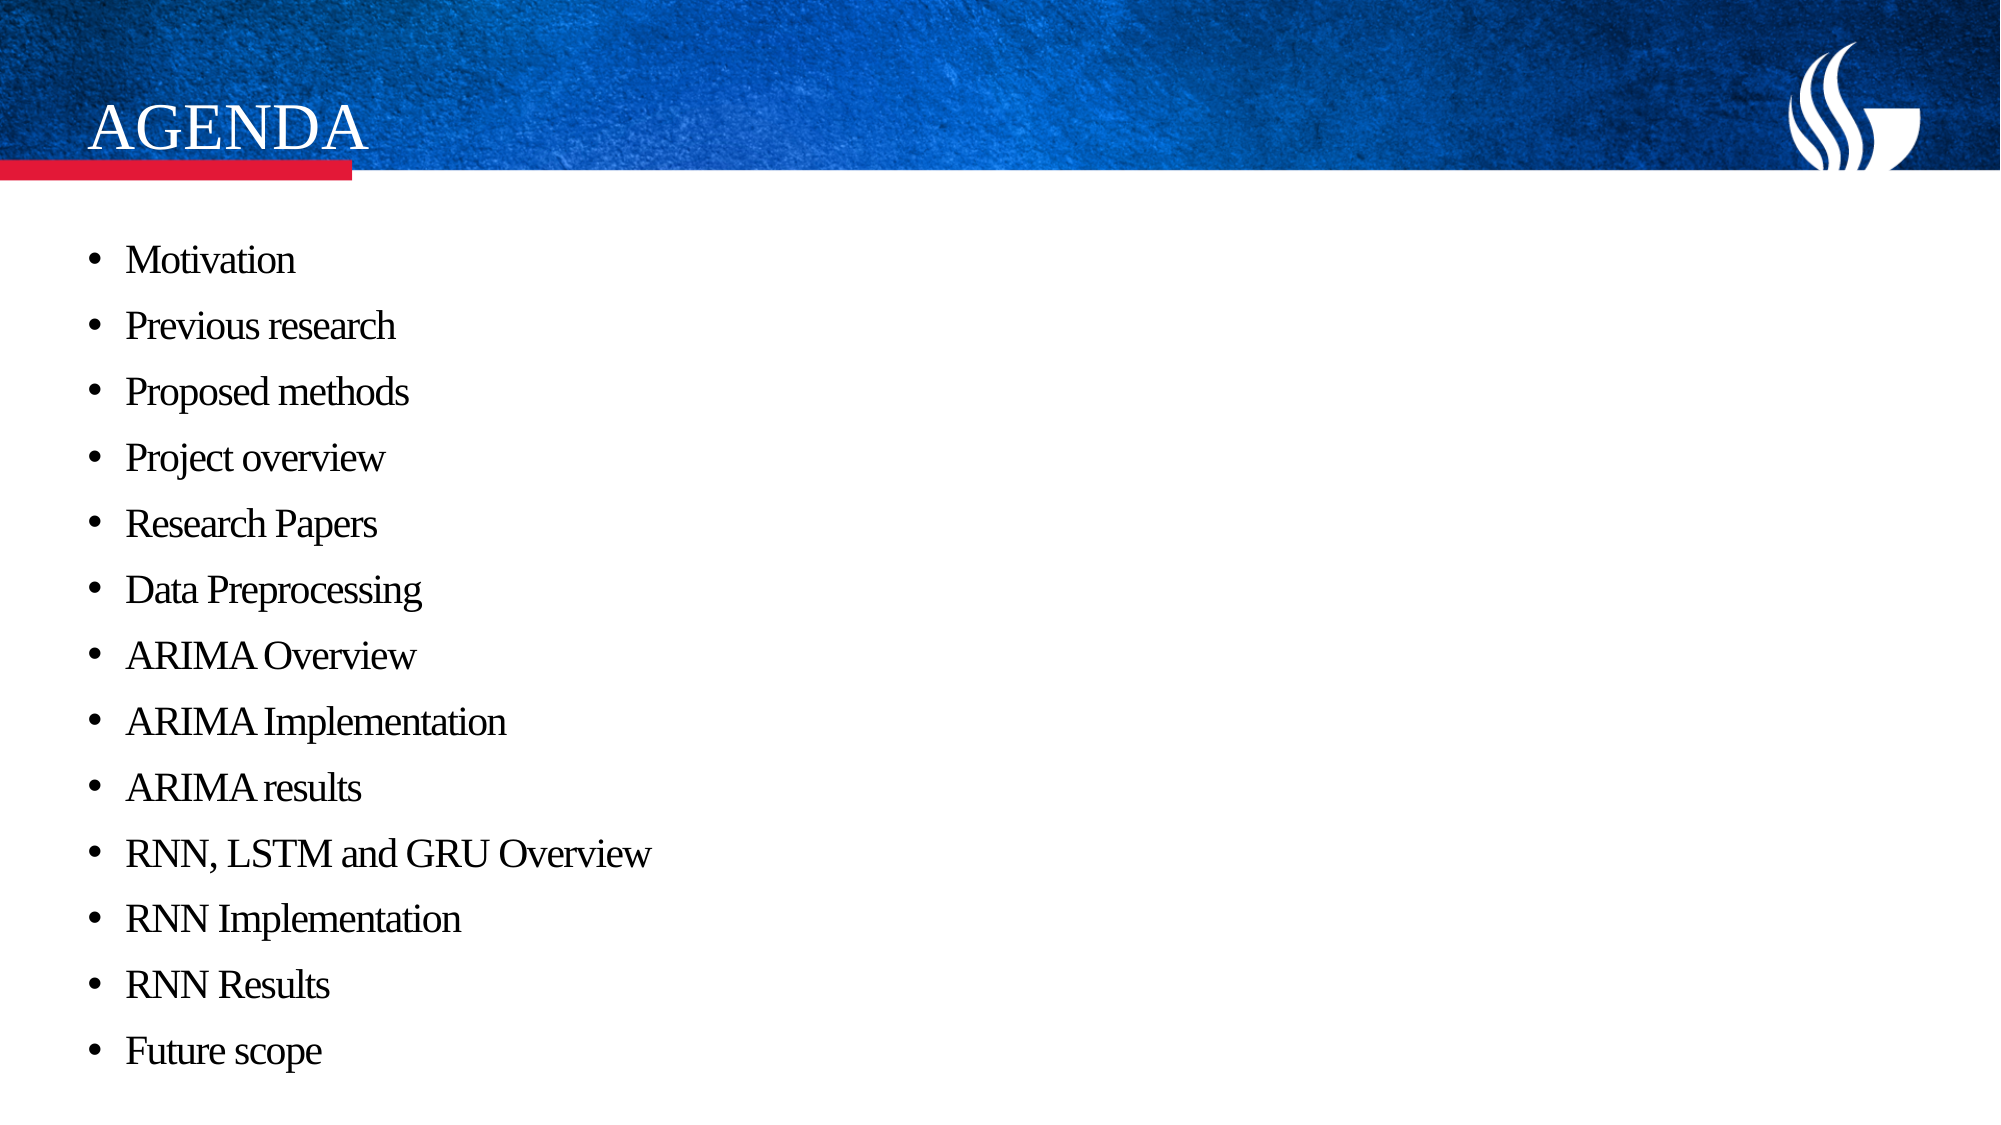

# AGENDA
Motivation
Previous research
Proposed methods
Project overview
Research Papers
Data Preprocessing
ARIMA Overview
ARIMA Implementation
ARIMA results
RNN, LSTM and GRU Overview
RNN Implementation
RNN Results
Future scope